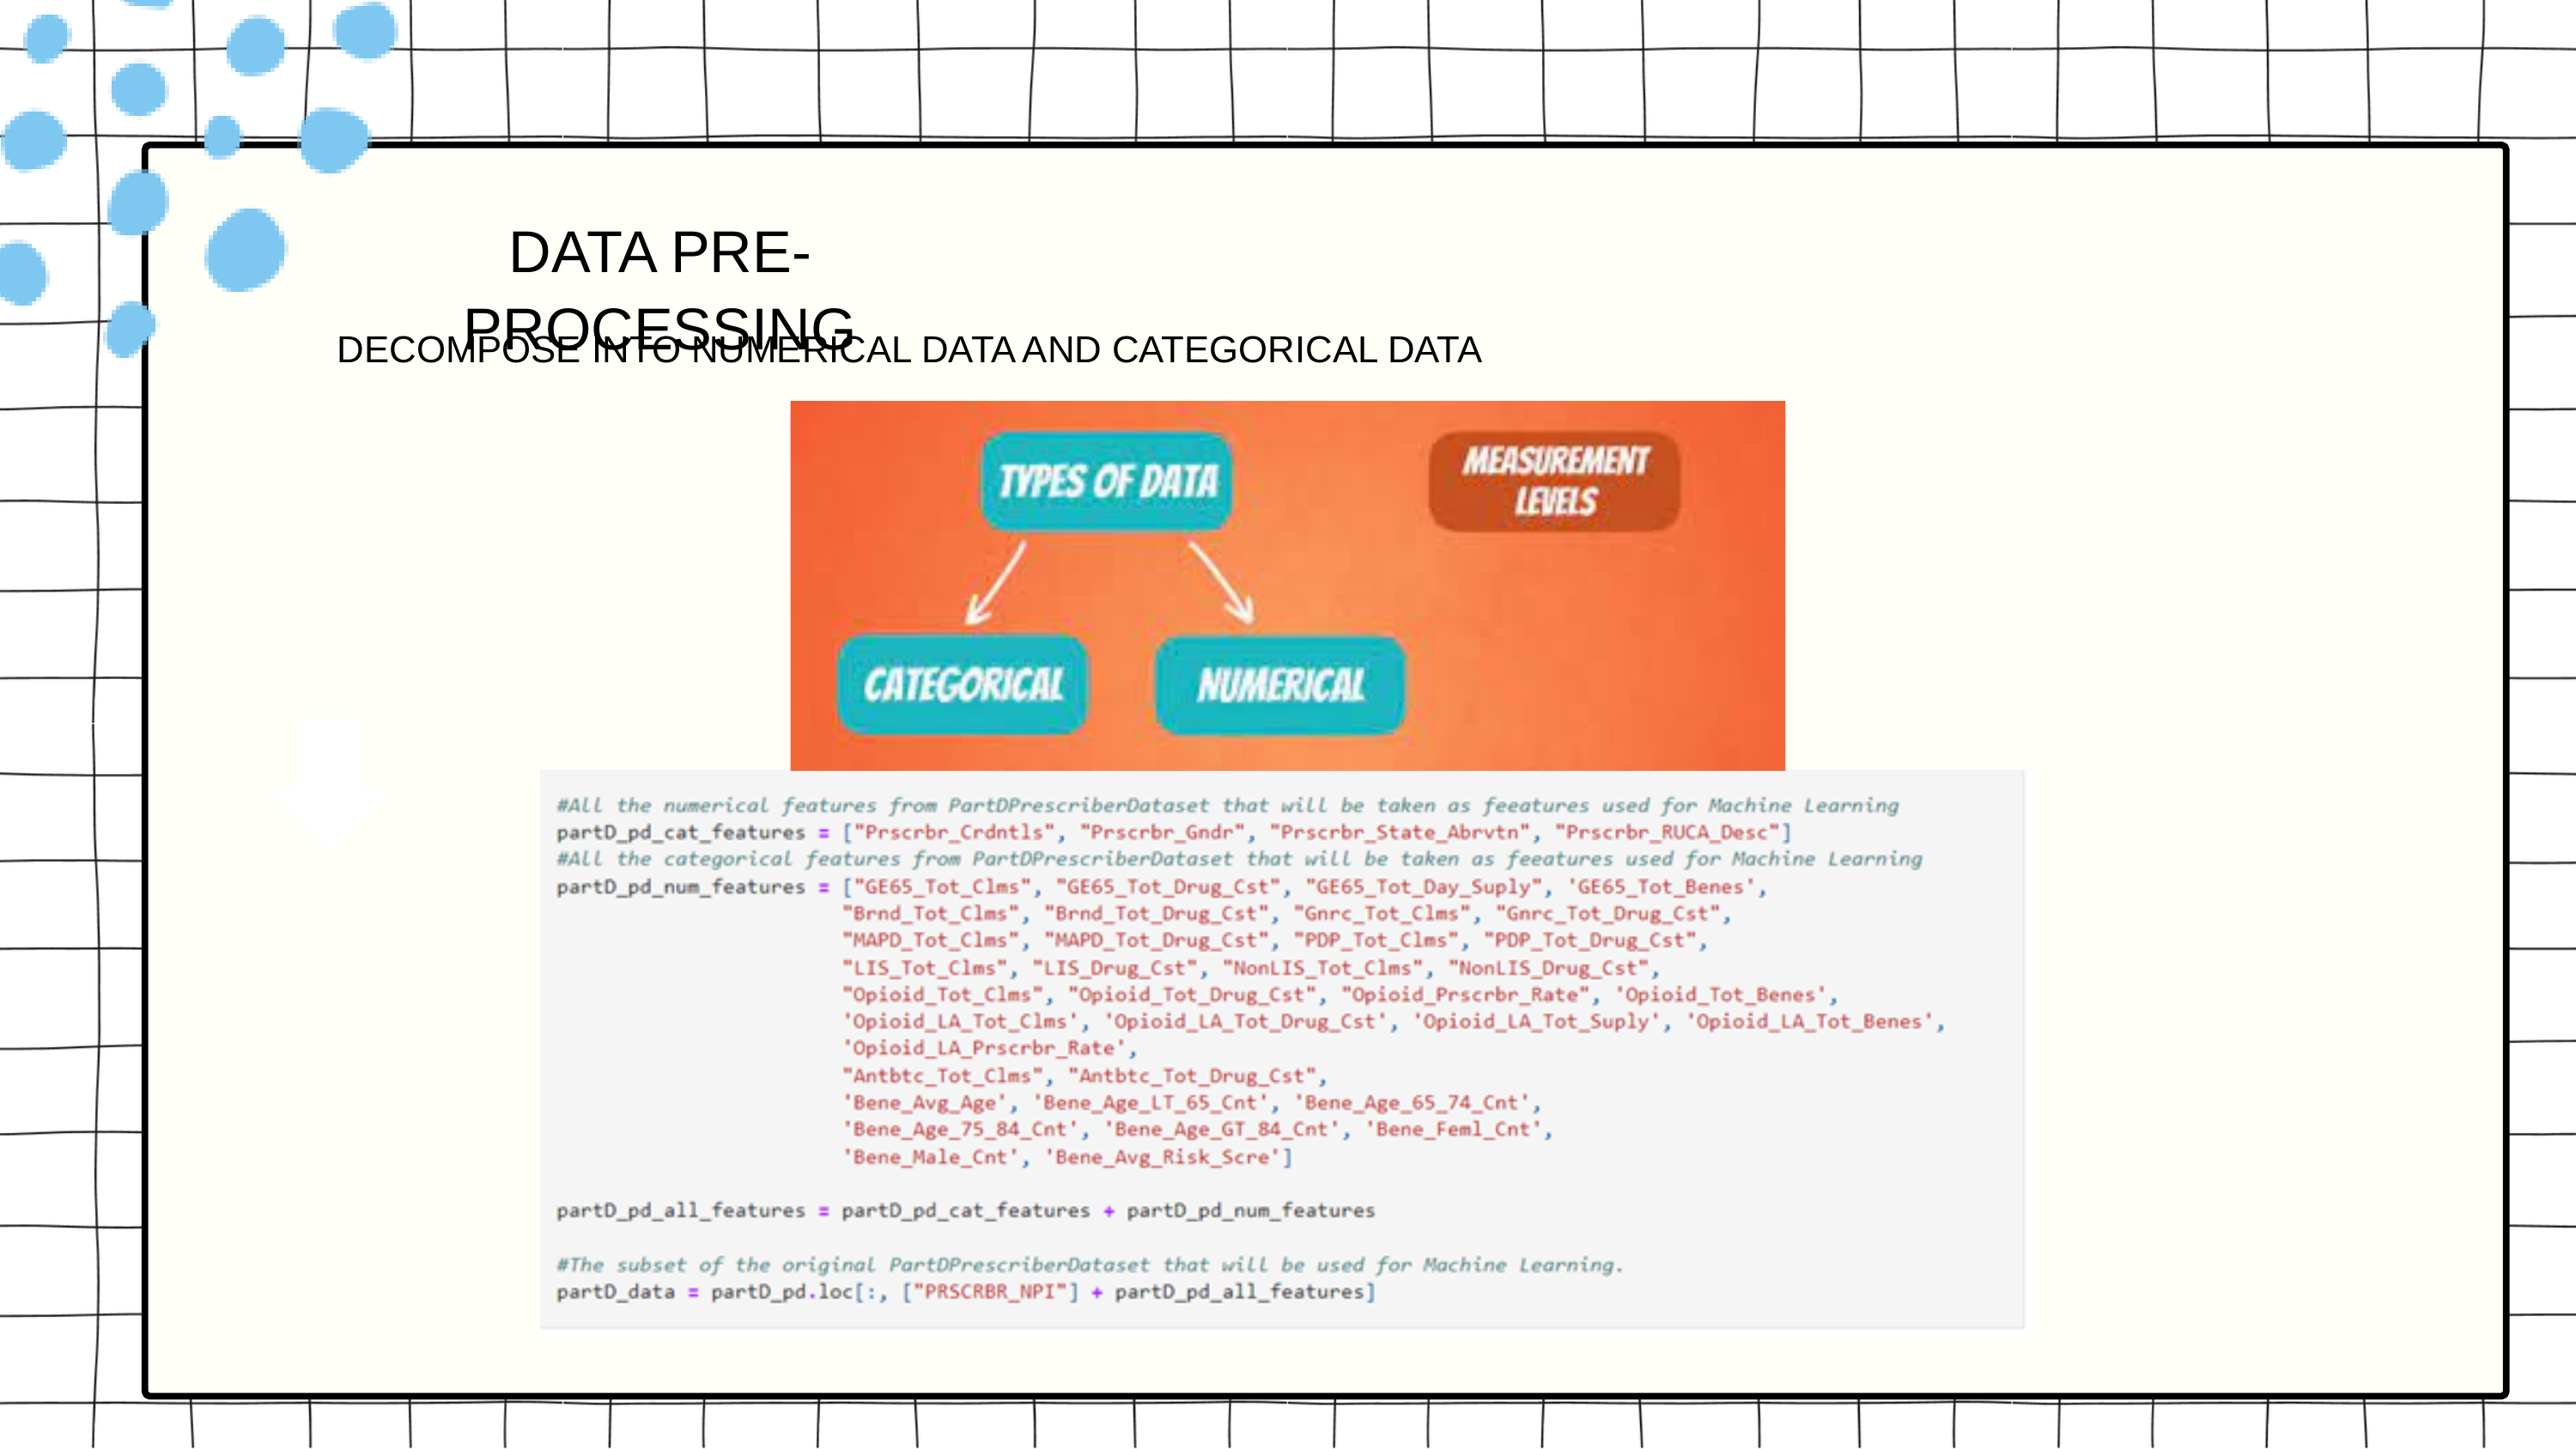

DATA PRE-PROCESSING

DECOMPOSE INTO NUMERICAL DATA AND CATEGORICAL DATA